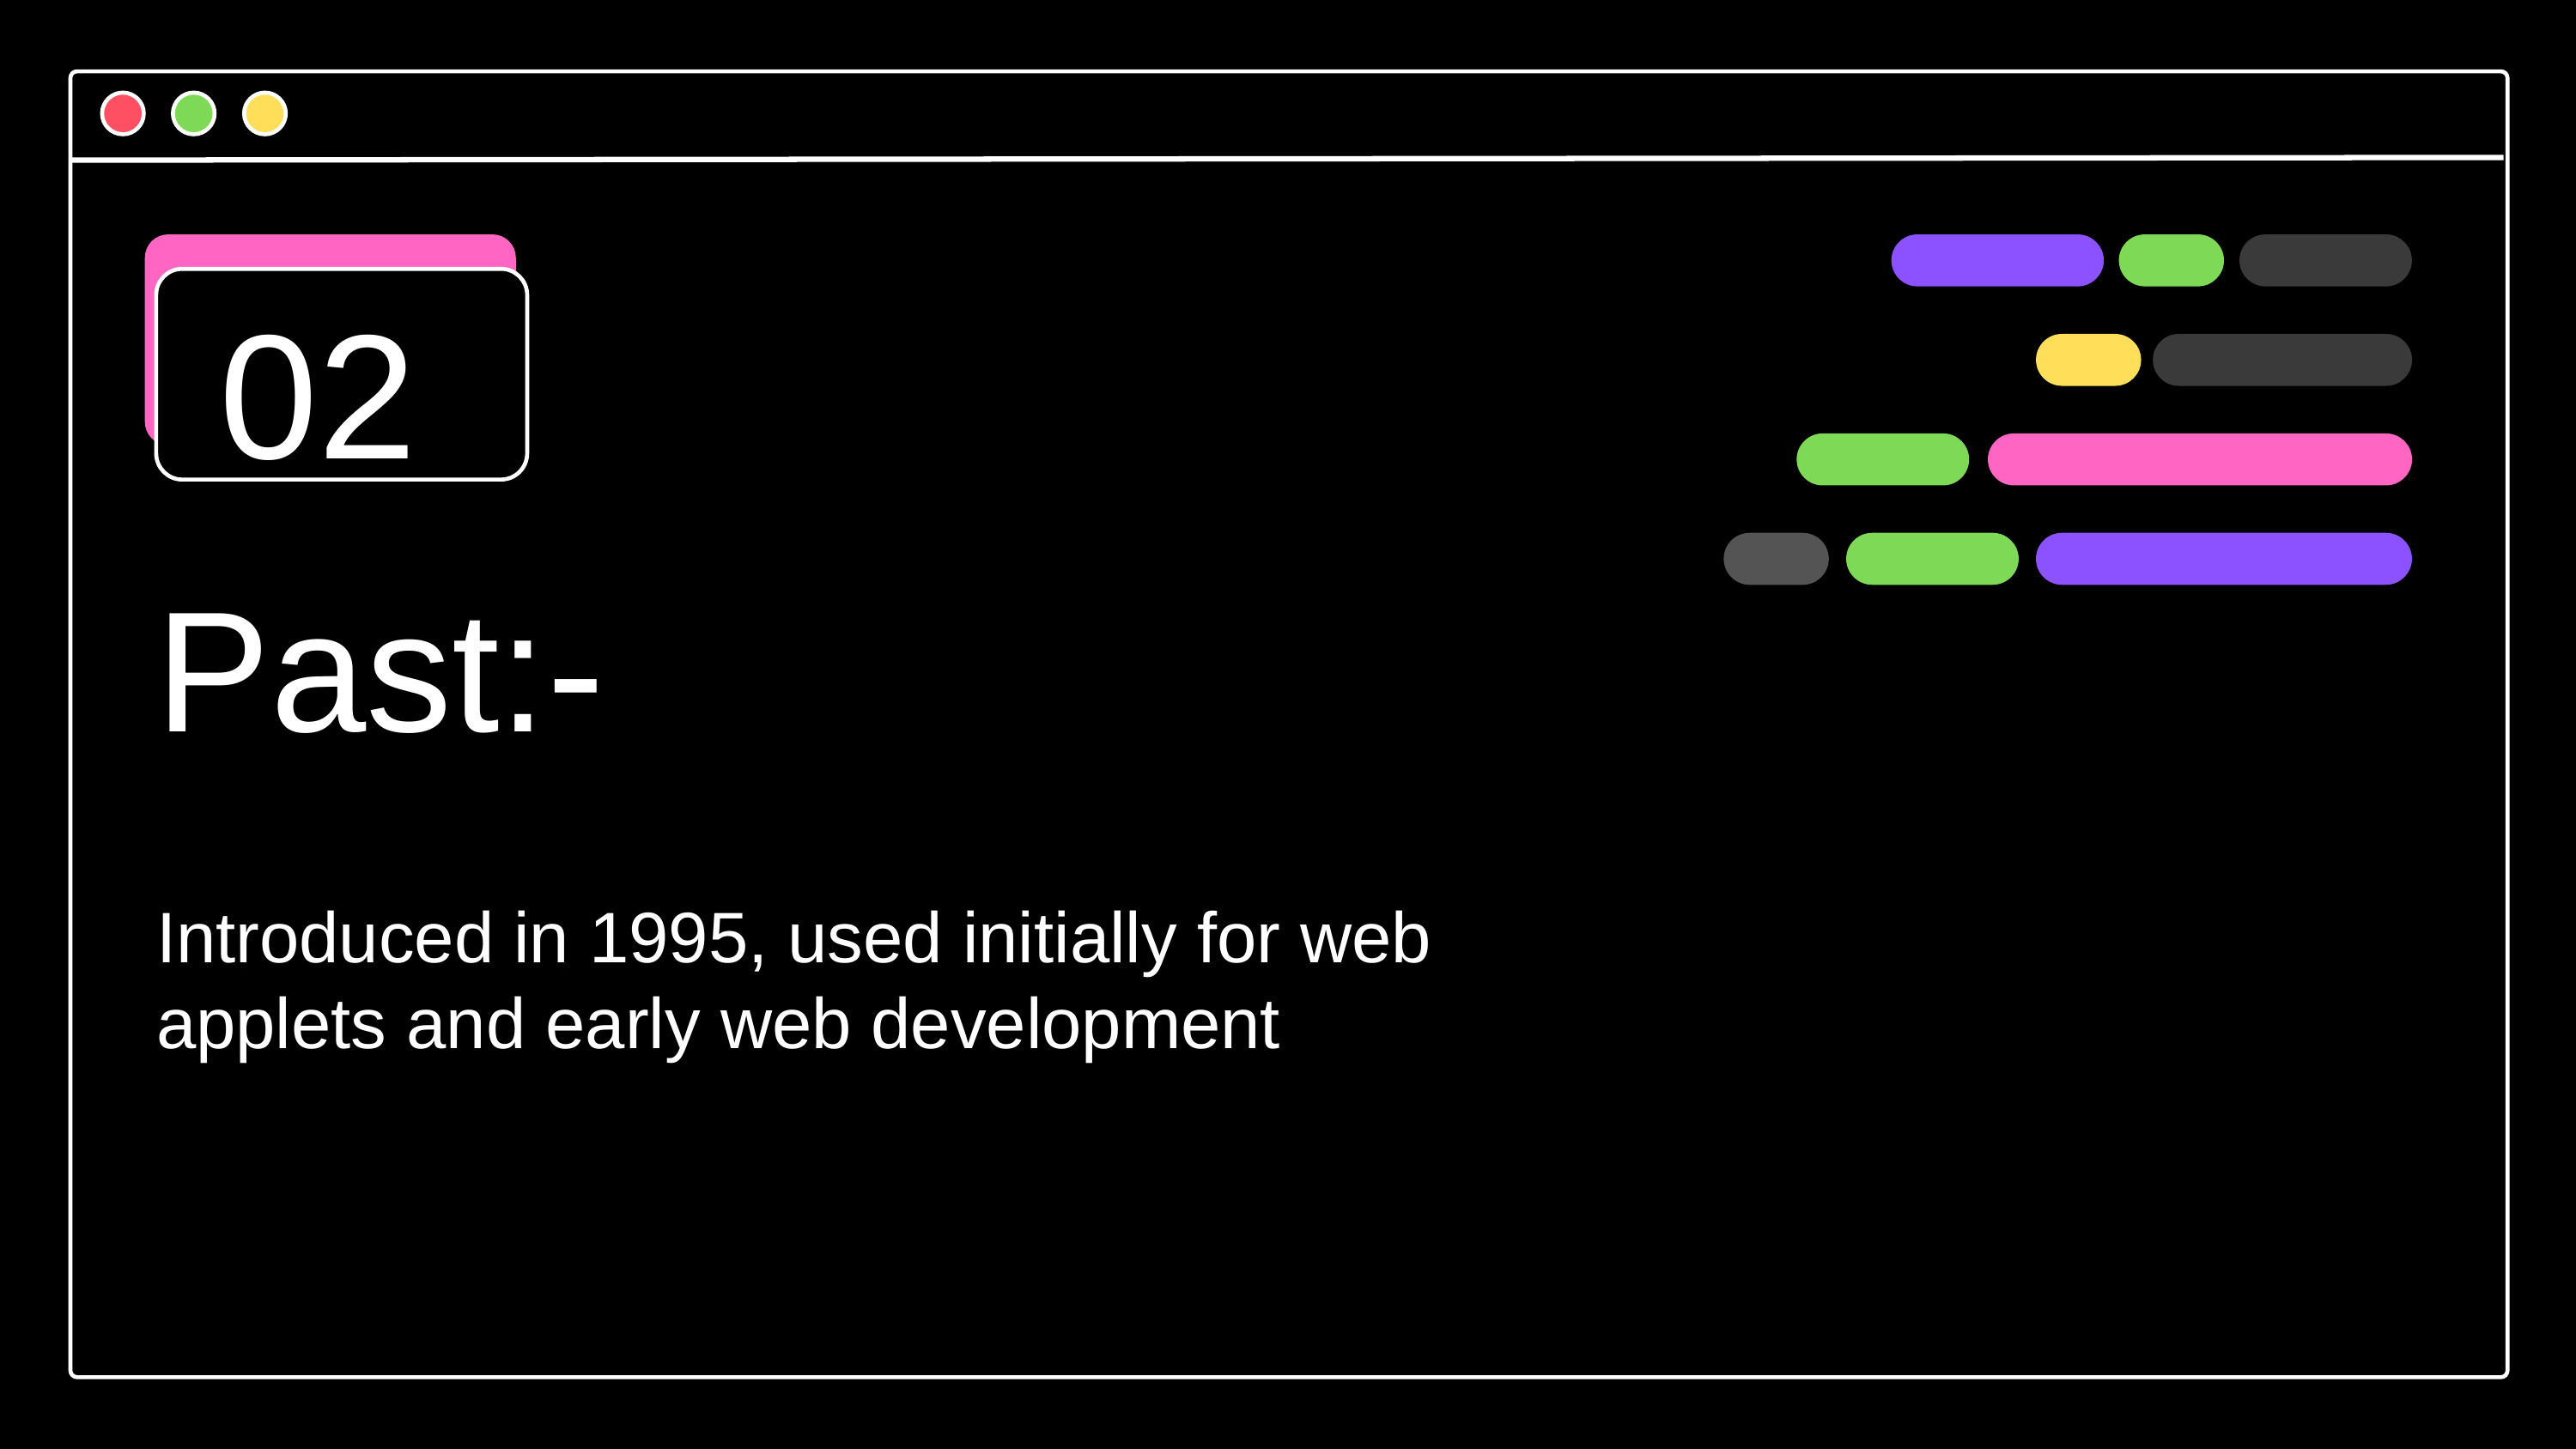

02

Past:-
Introduced in 1995, used initially for web applets and early web development